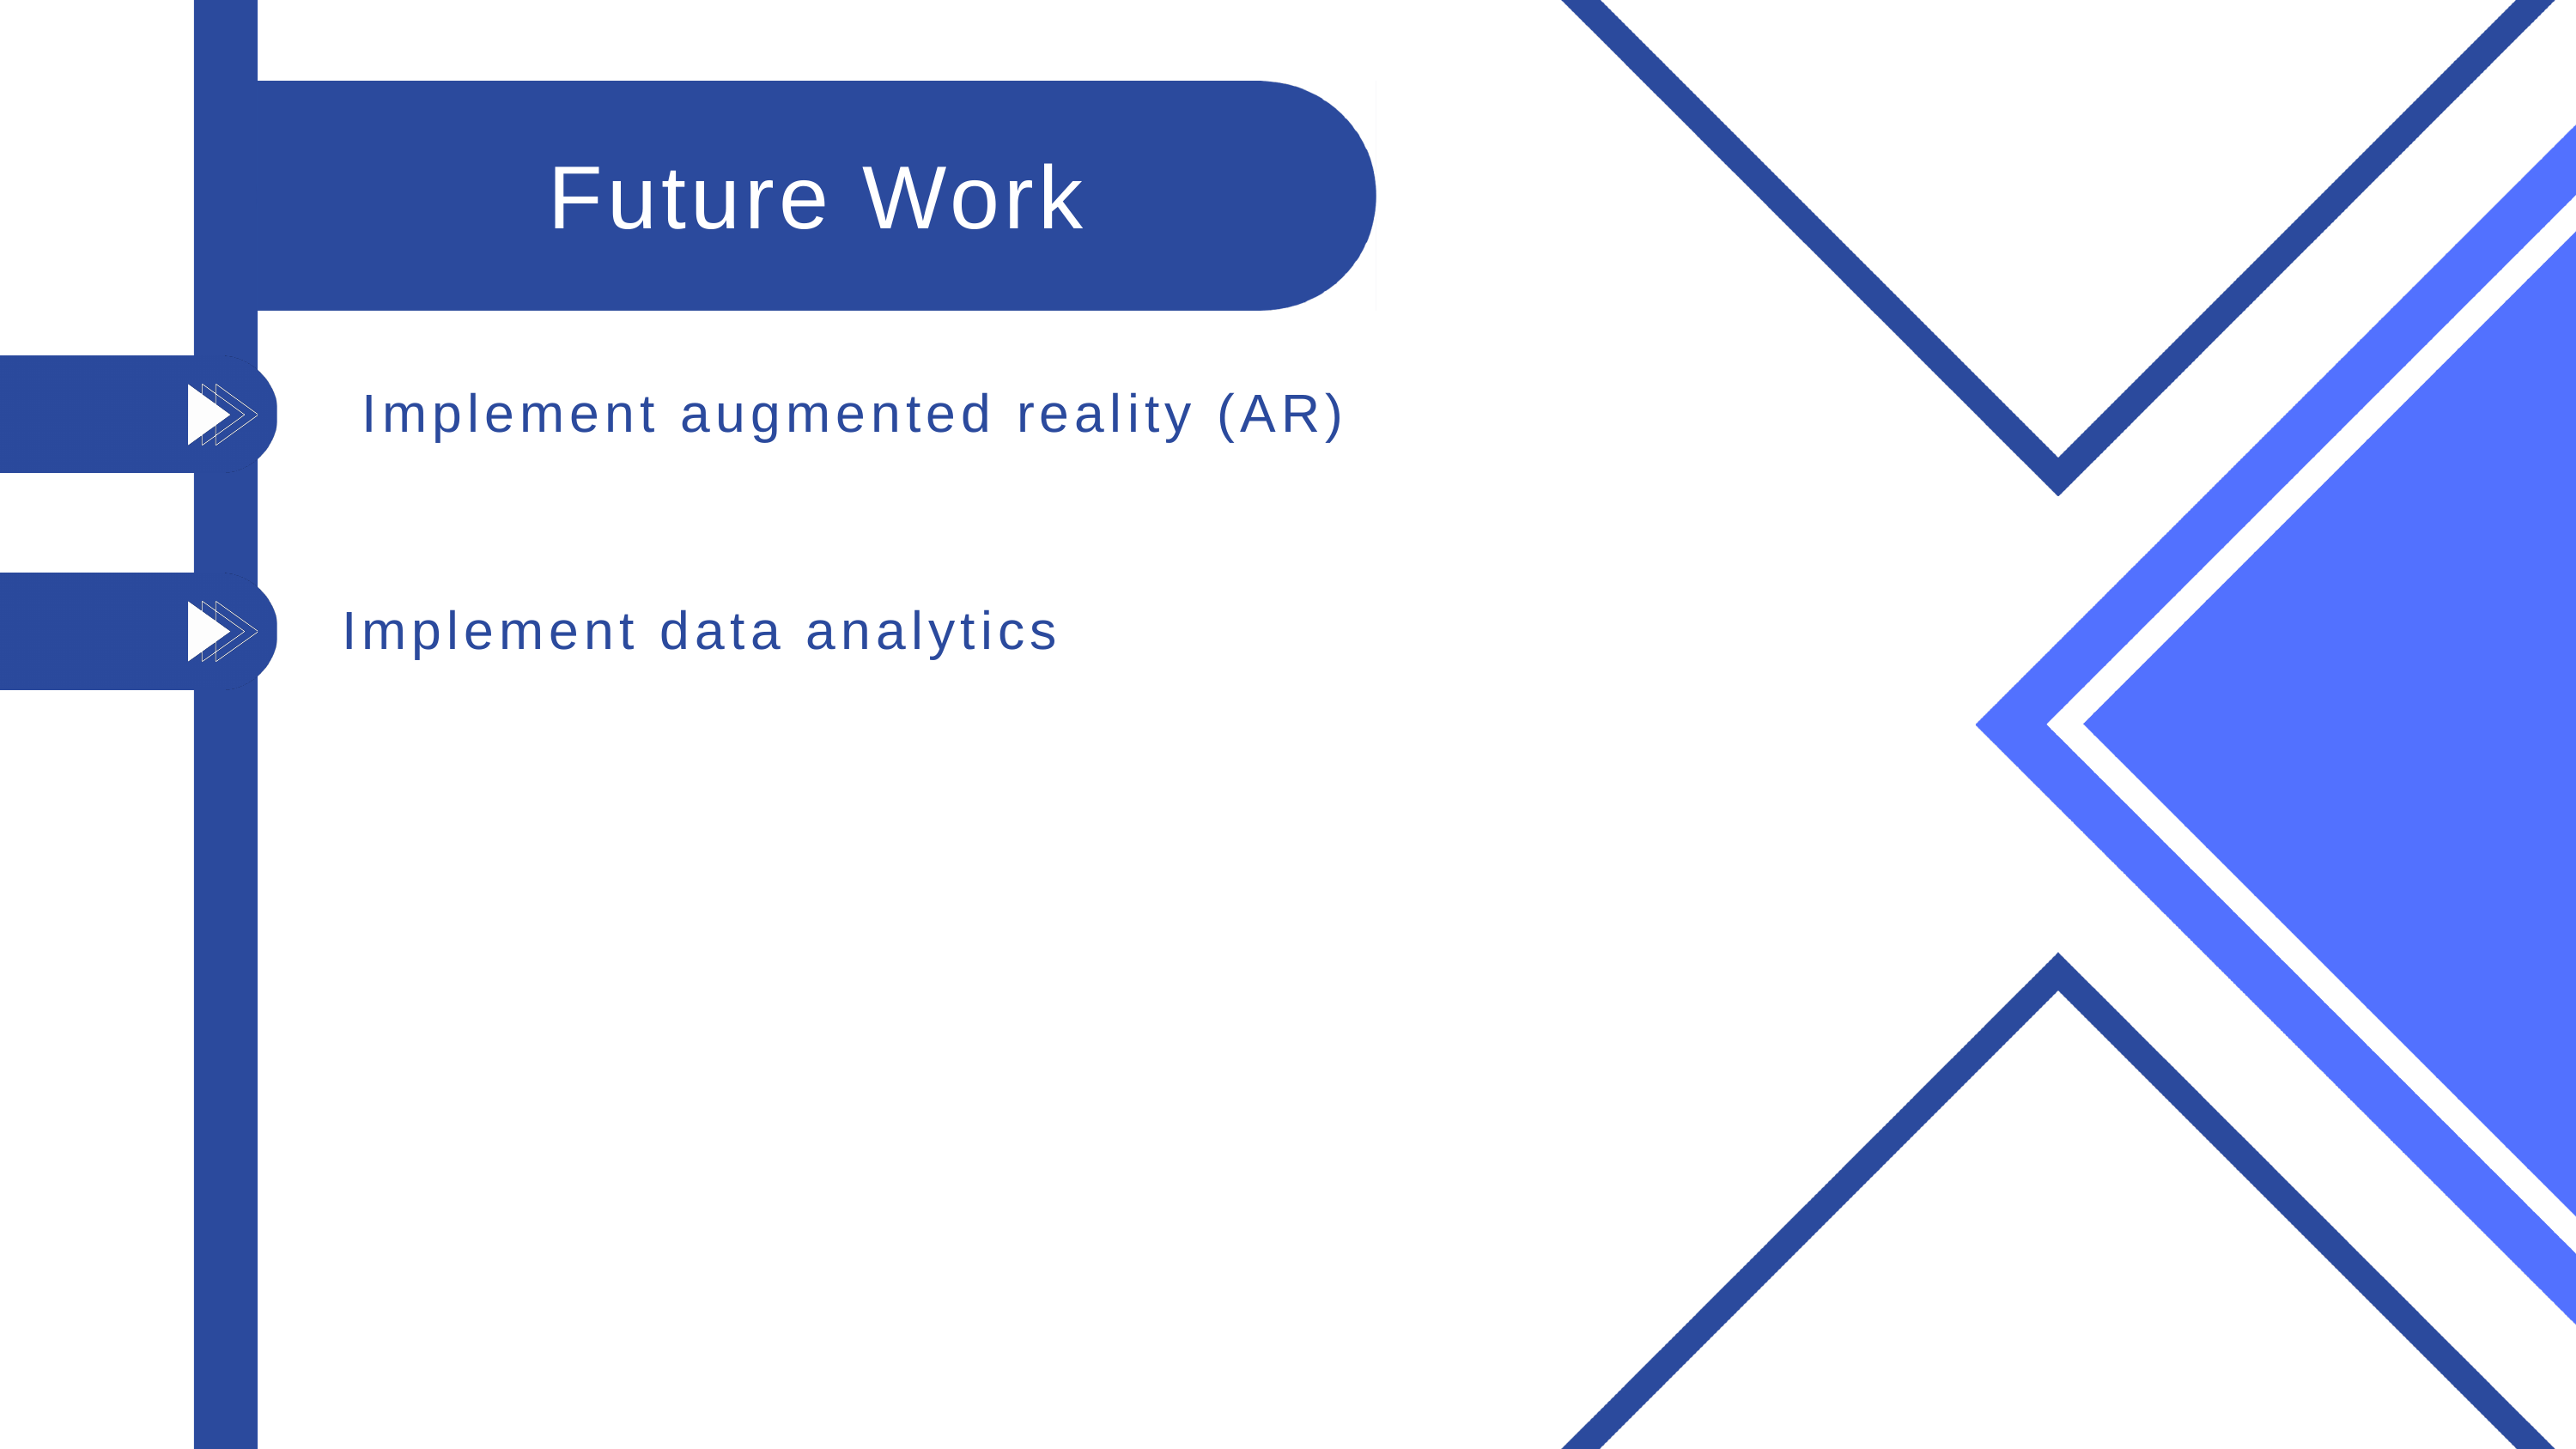

Future Work

 Implement augmented reality (AR)

Implement data analytics